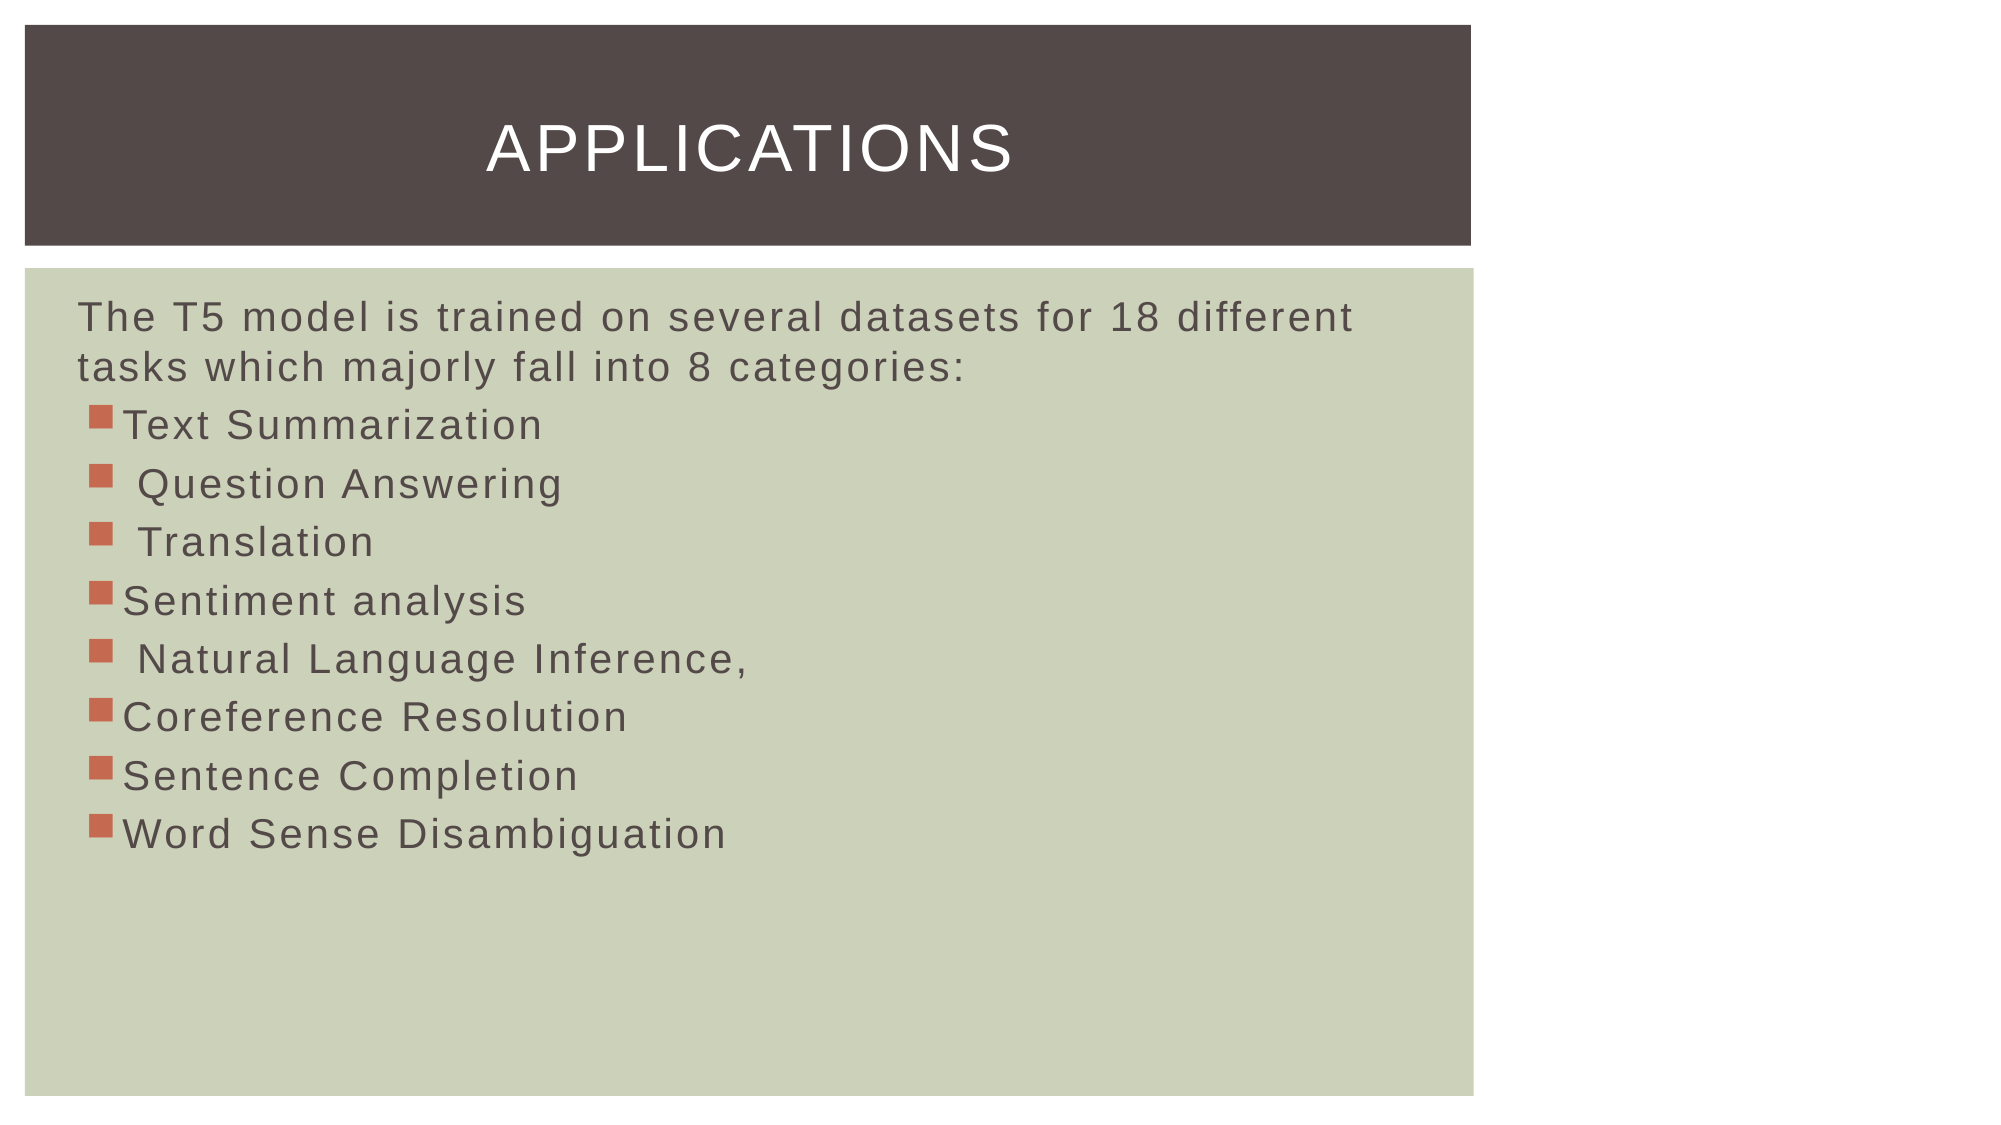

# Applications
The T5 model is trained on several datasets for 18 different tasks which majorly fall into 8 categories:
Text Summarization
 Question Answering
 Translation
Sentiment analysis
 Natural Language Inference,
Coreference Resolution
Sentence Completion
Word Sense Disambiguation